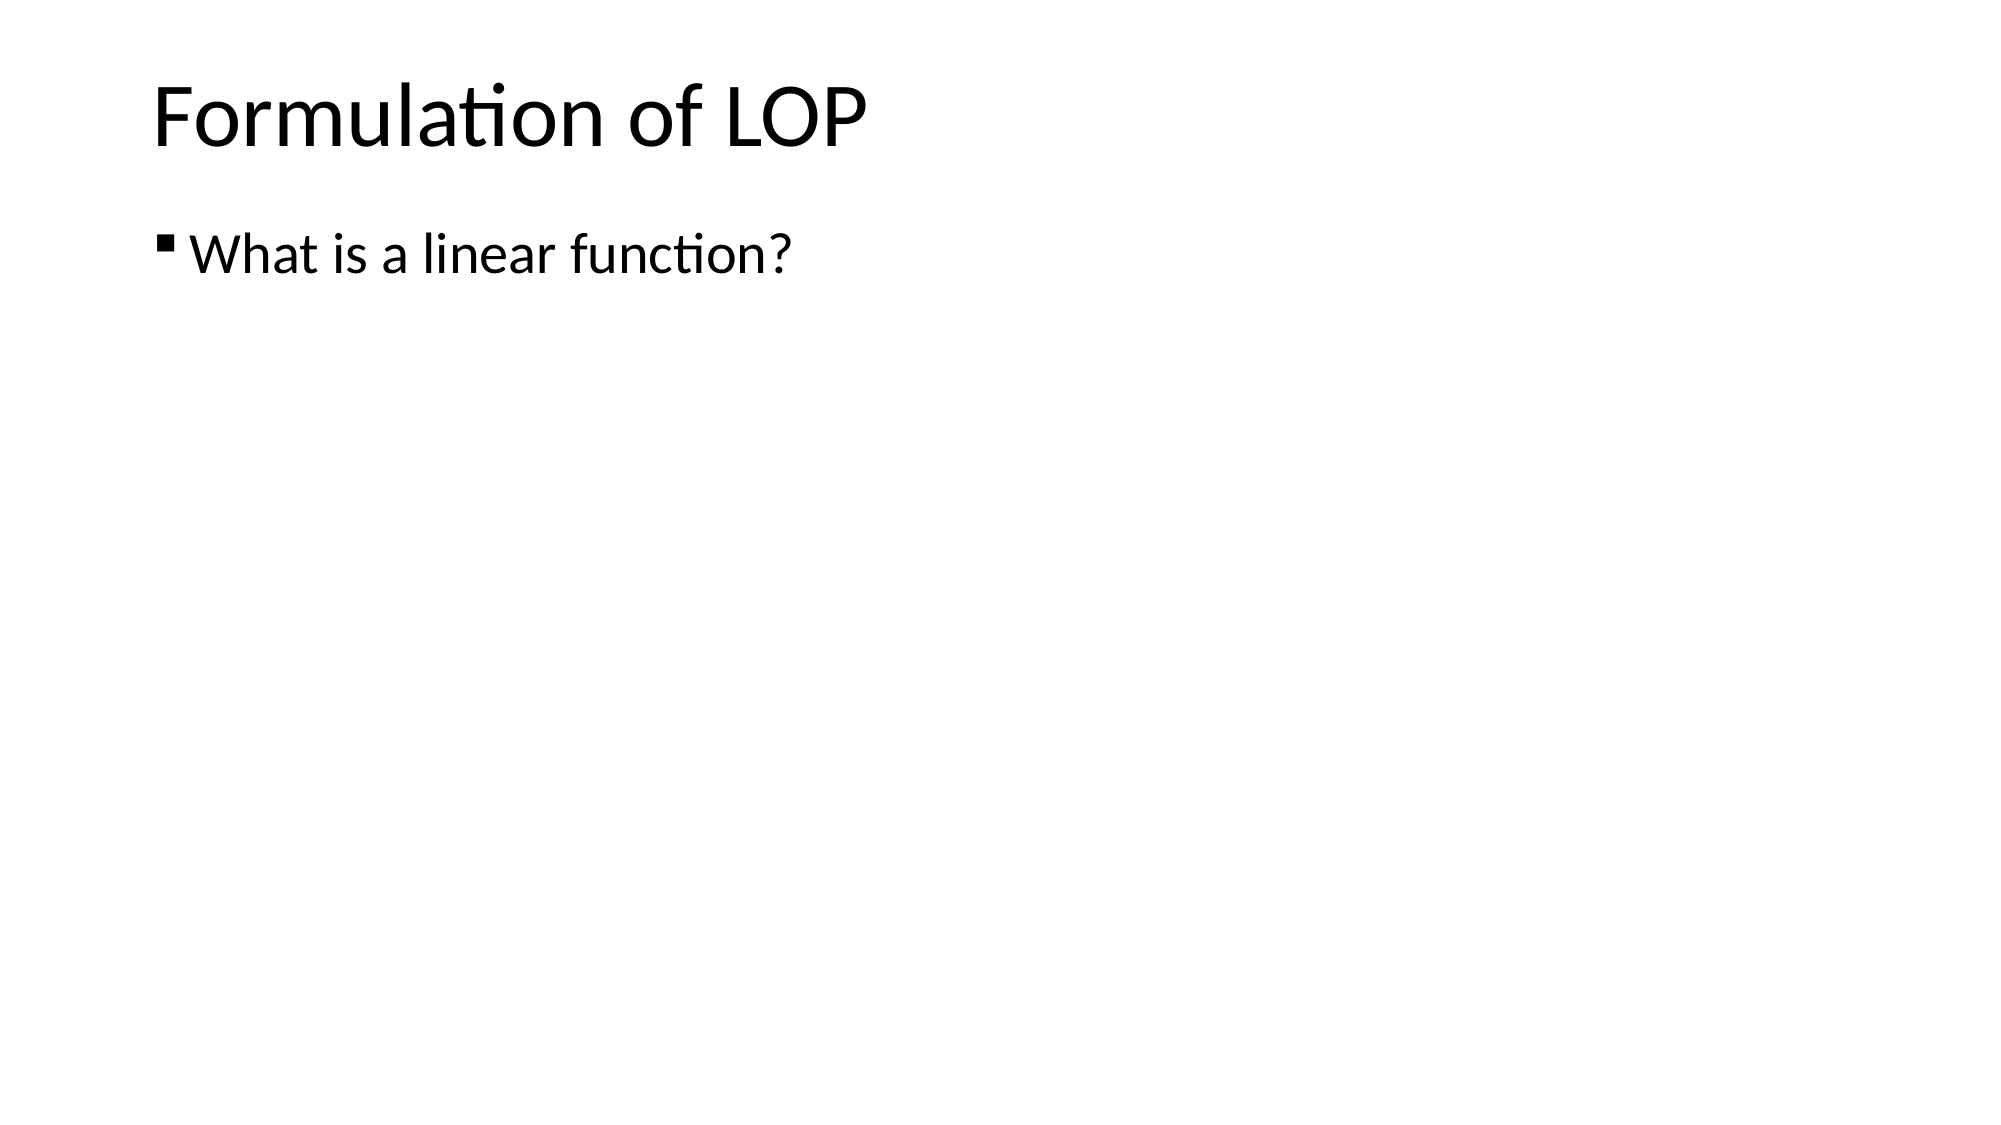

# Formulation of LOP
What is a linear function?